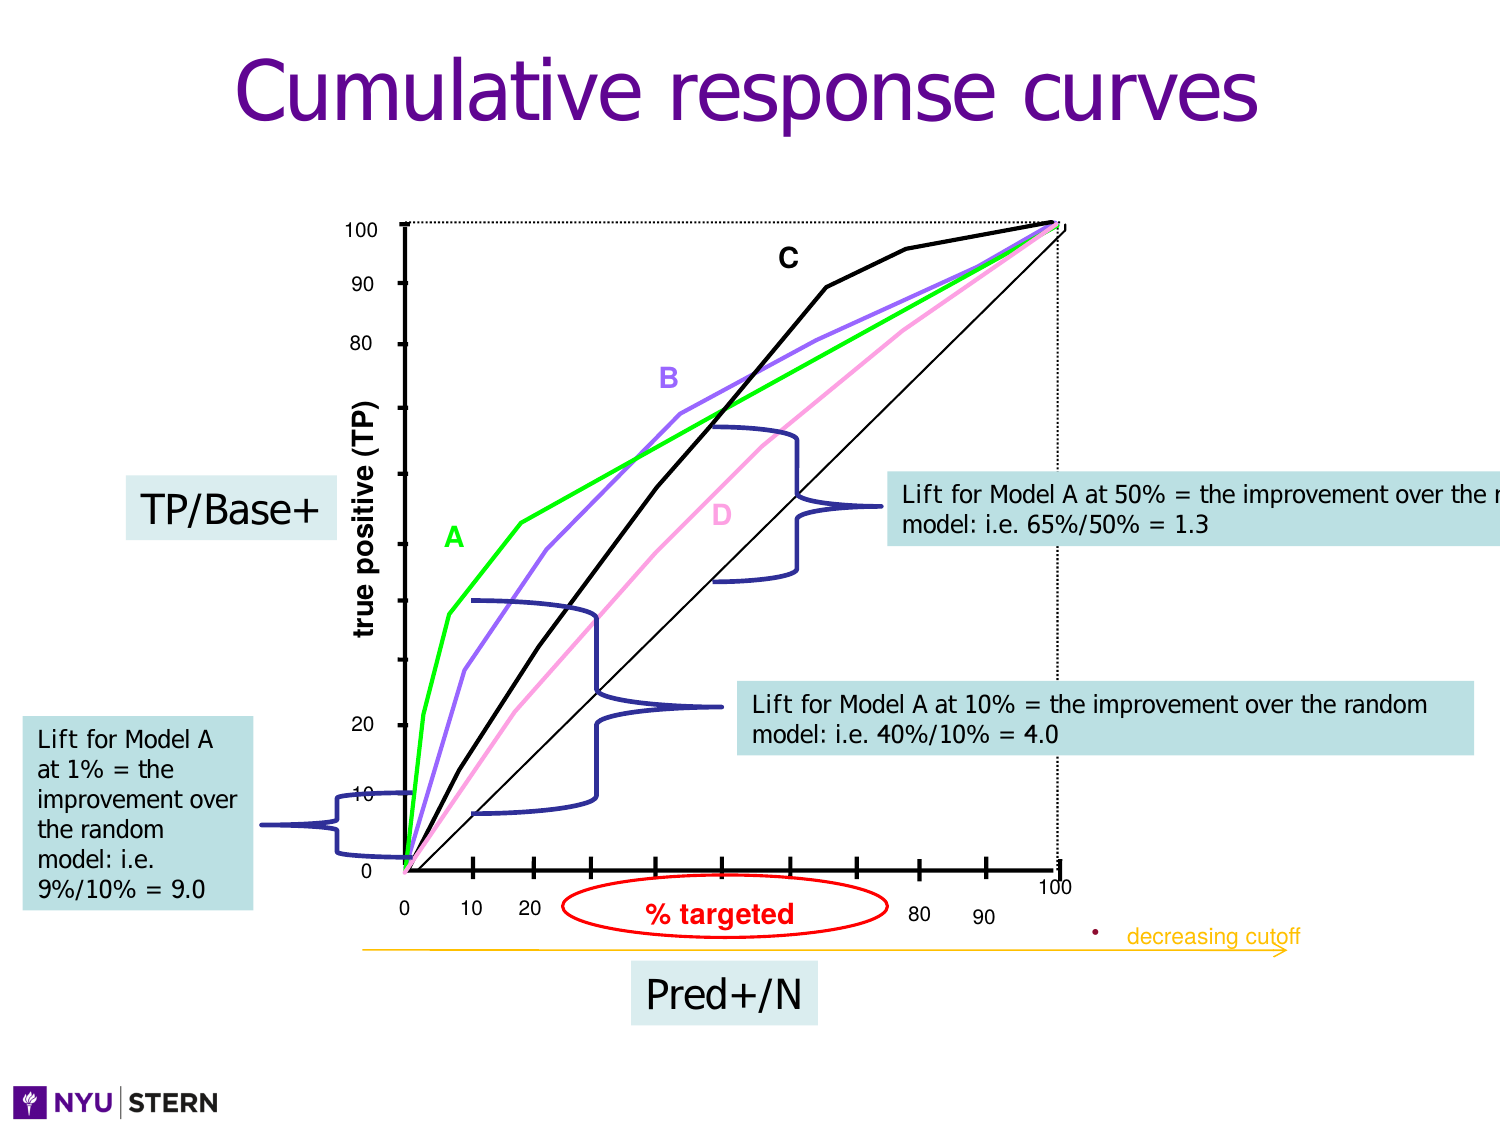

# Cumulative response curves
100

C
90

80

B

Lift for Model A at 50% = the improvement over the random model: i.e. 65%/50% = 1.3

TP/Base+
D
true positive (TP)
A

Lift for Model A at 10% = the improvement over the random model: i.e. 40%/10% = 4.0
20

Lift for Model A at 1% = the improvement over the random model: i.e. 9%/10% = 9.0

10

0

100

0
10
20
% targeted
80
90
decreasing cutoff
Pred+/N